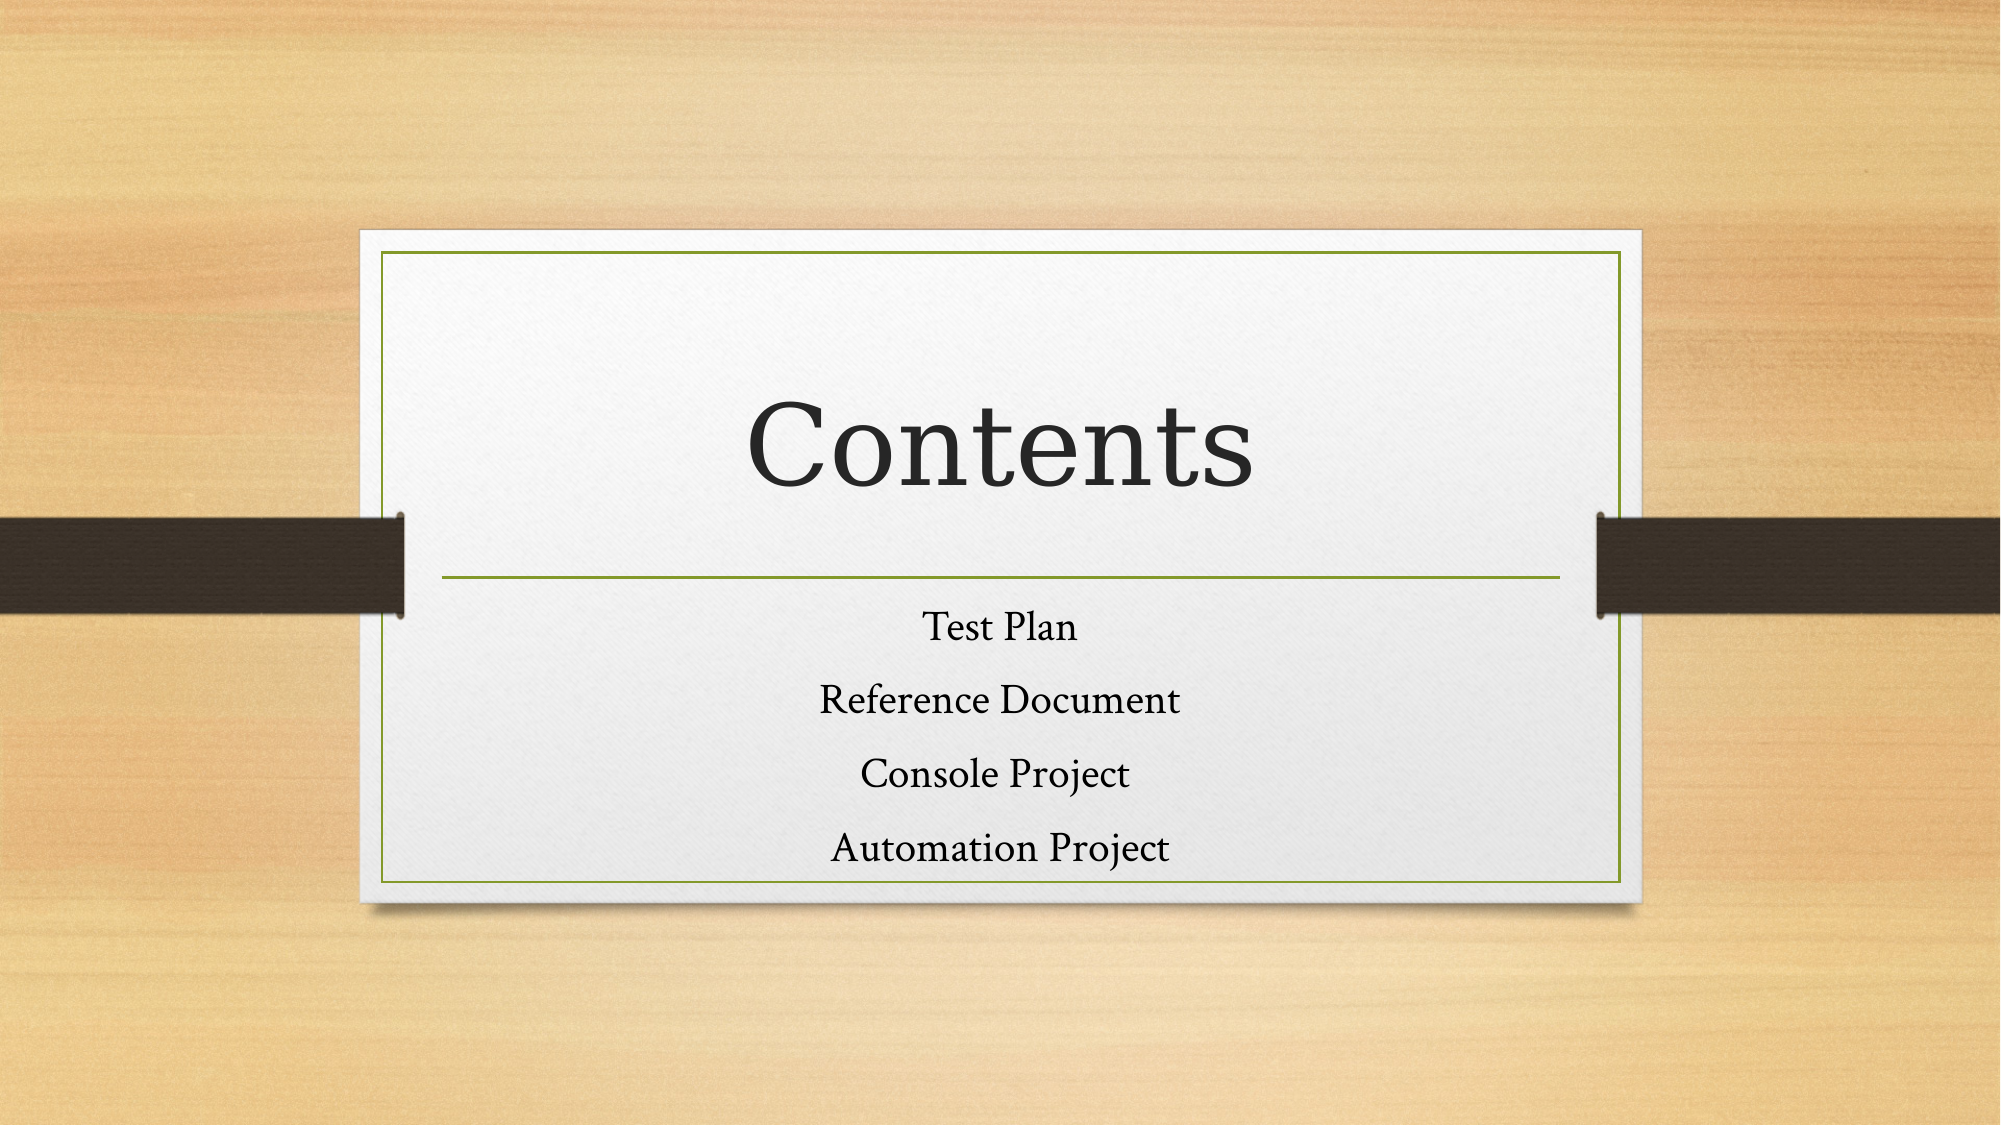

# Contents

Test Plan
Reference Document
Console Project
Automation Project